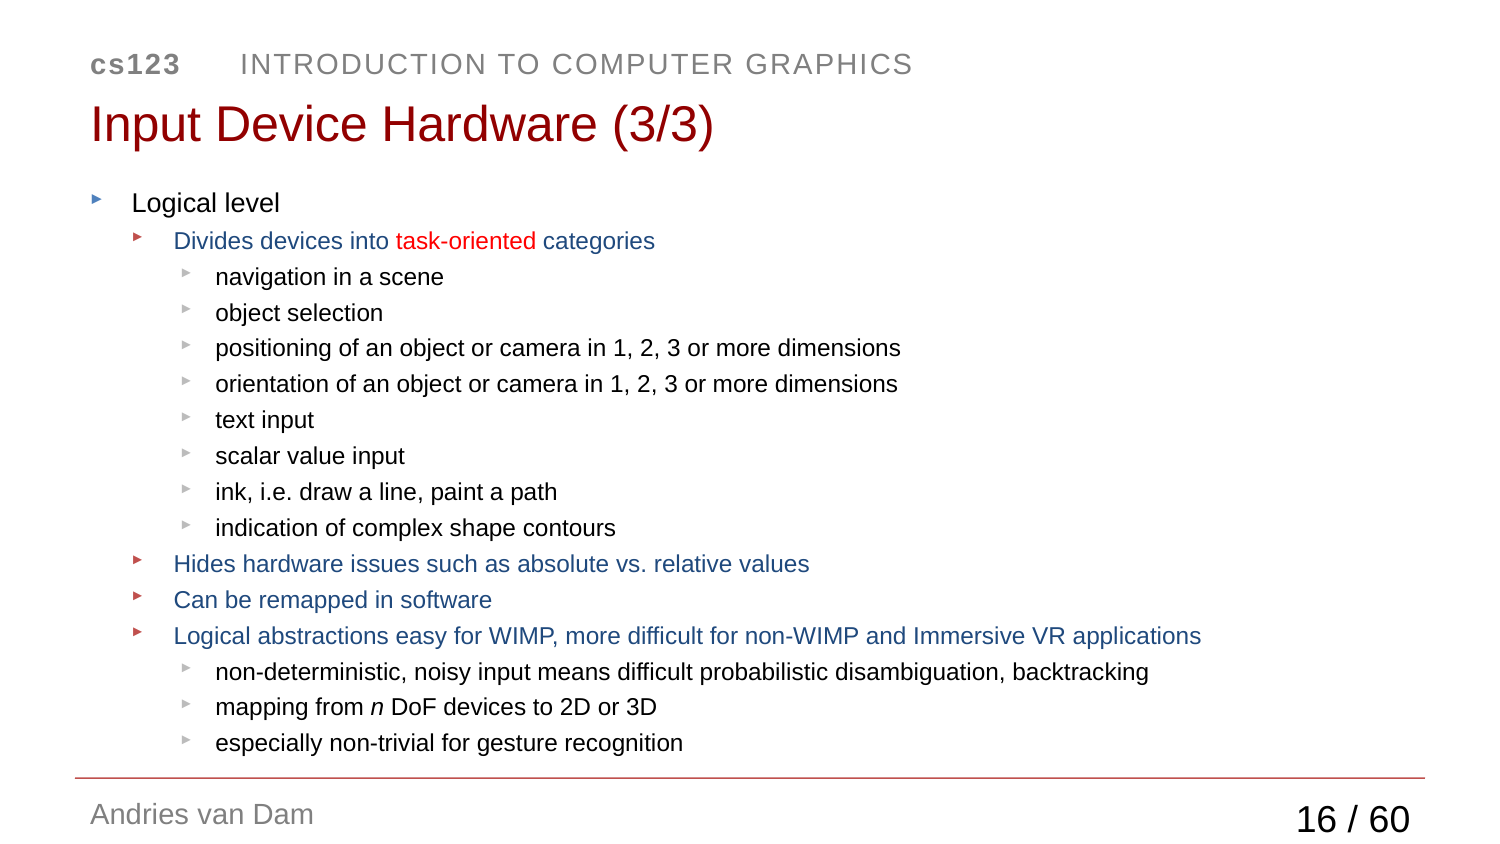

# Input Device Hardware (3/3)
Logical level
Divides devices into task-oriented categories
navigation in a scene
object selection
positioning of an object or camera in 1, 2, 3 or more dimensions
orientation of an object or camera in 1, 2, 3 or more dimensions
text input
scalar value input
ink, i.e. draw a line, paint a path
indication of complex shape contours
Hides hardware issues such as absolute vs. relative values
Can be remapped in software
Logical abstractions easy for WIMP, more difficult for non-WIMP and Immersive VR applications
non-deterministic, noisy input means difficult probabilistic disambiguation, backtracking
mapping from n DoF devices to 2D or 3D
especially non-trivial for gesture recognition